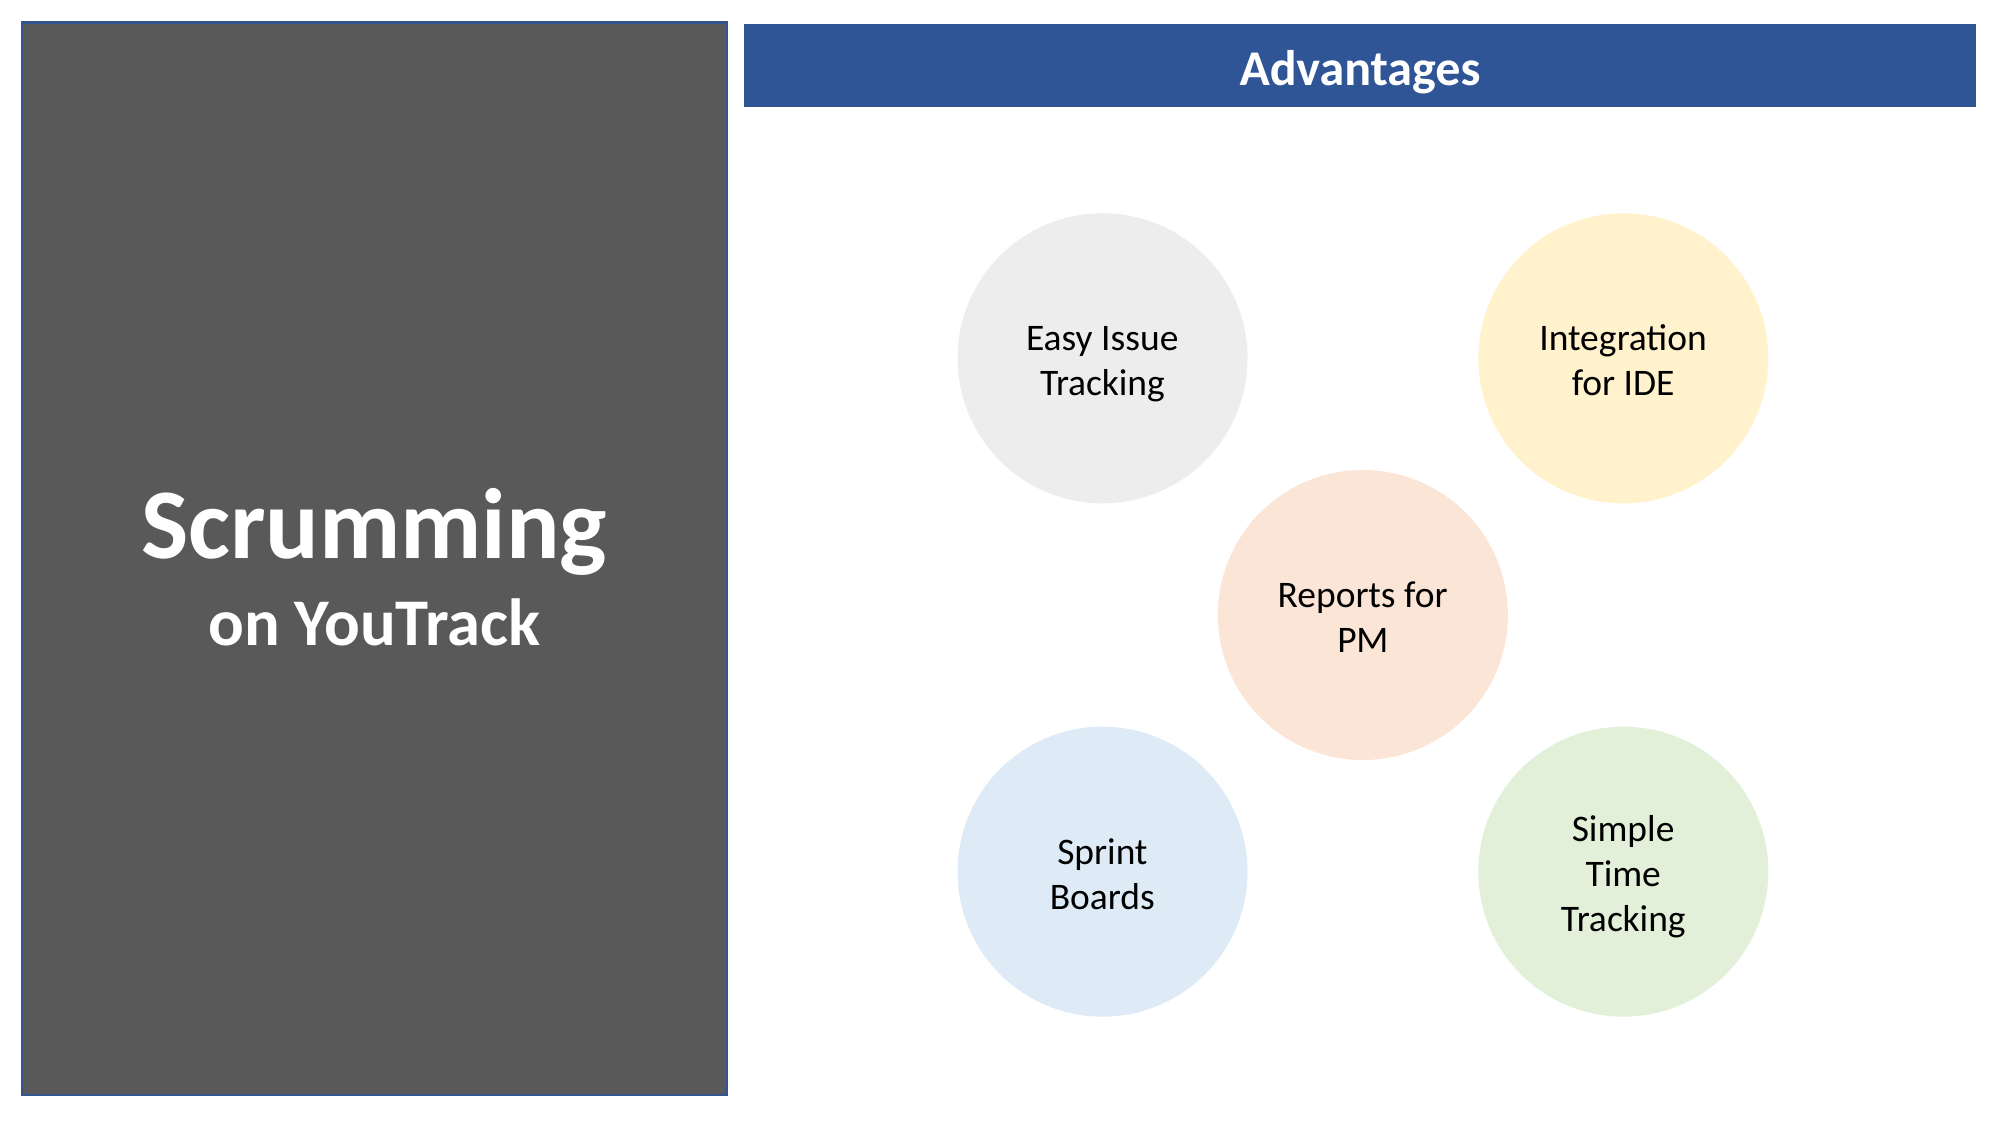

Scrumming
on YouTrack
Advantages
Easy Issue
Tracking
Integration for IDE
Reports for
PM
Sprint Boards
Simple Time Tracking